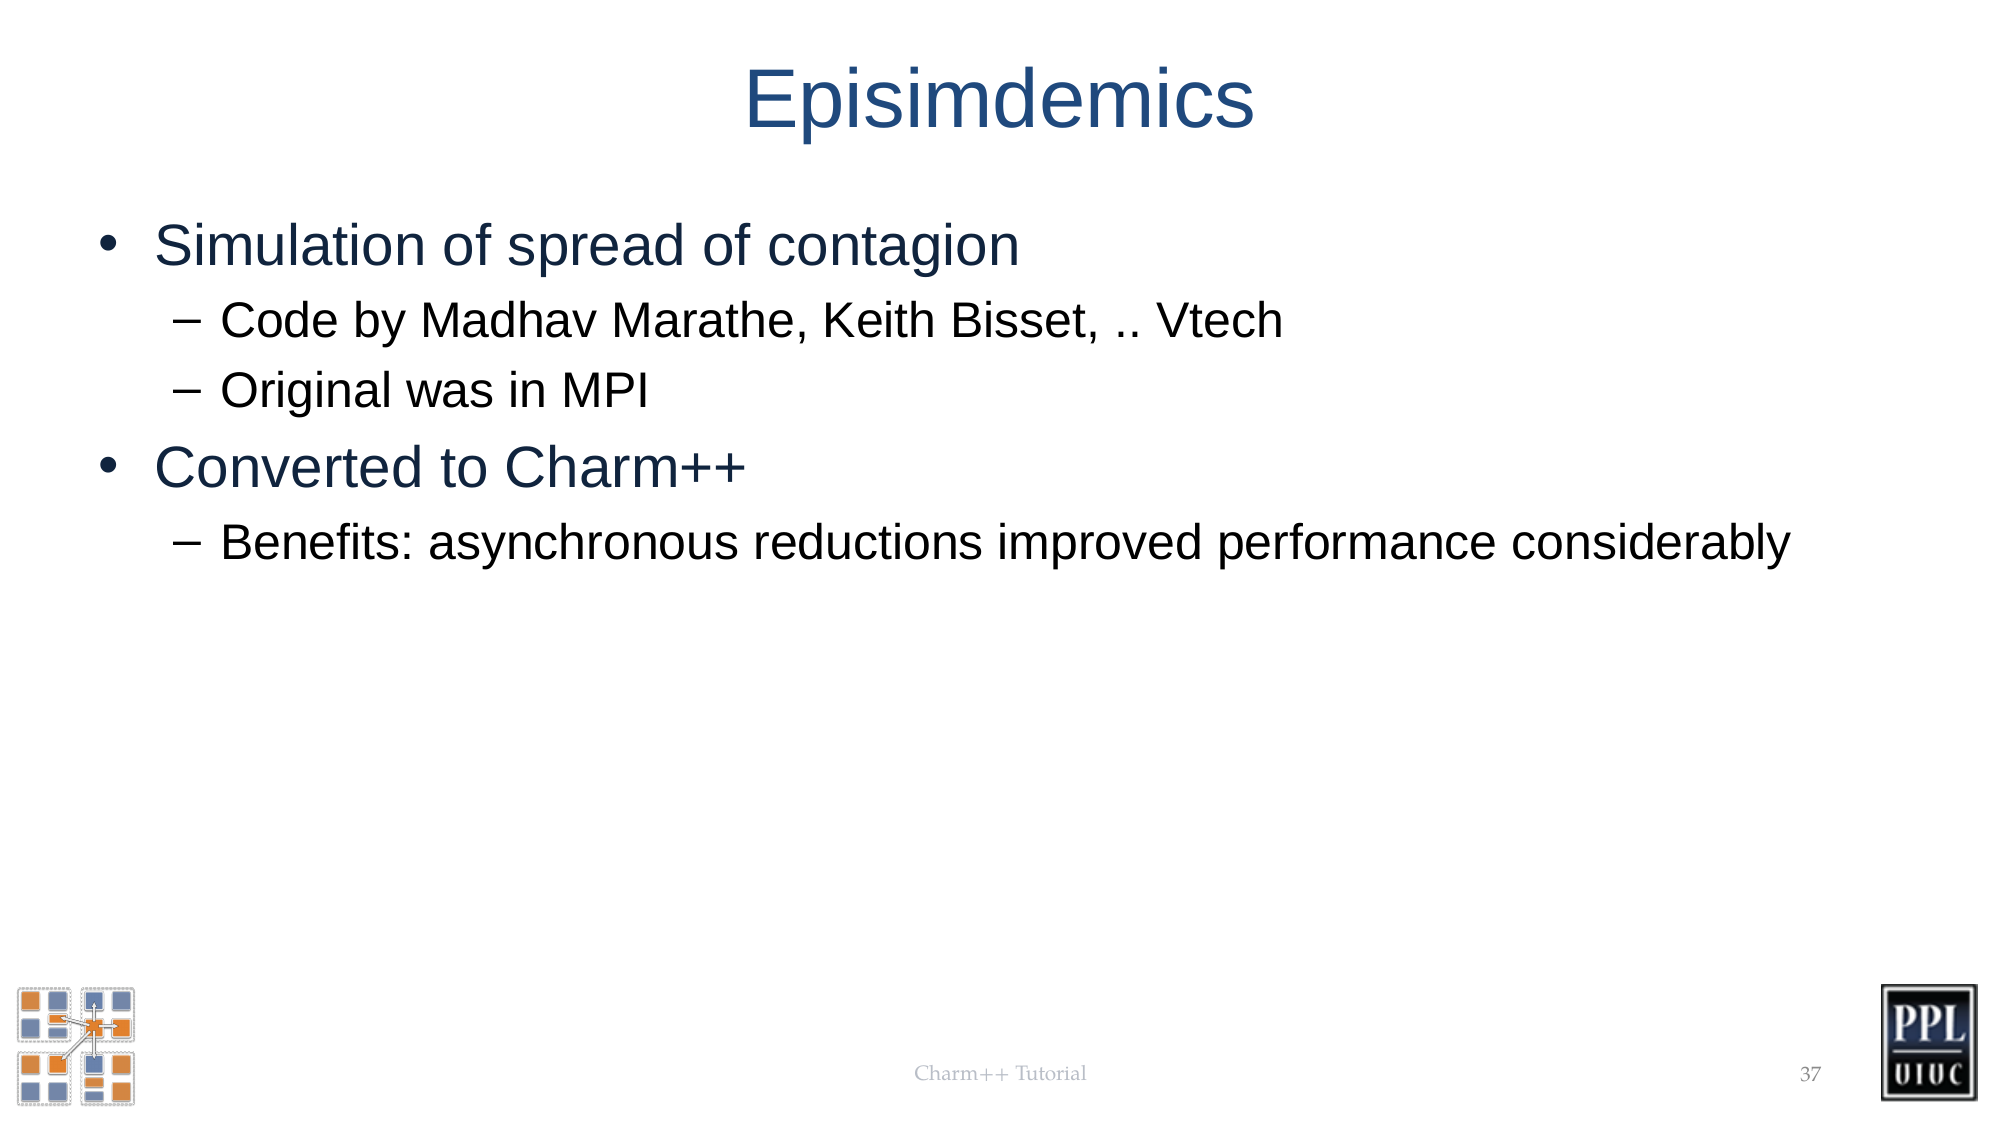

# Episimdemics
Simulation of spread of contagion
Code by Madhav Marathe, Keith Bisset, .. Vtech
Original was in MPI
Converted to Charm++
Benefits: asynchronous reductions improved performance considerably

Charm++ Tutorial
37